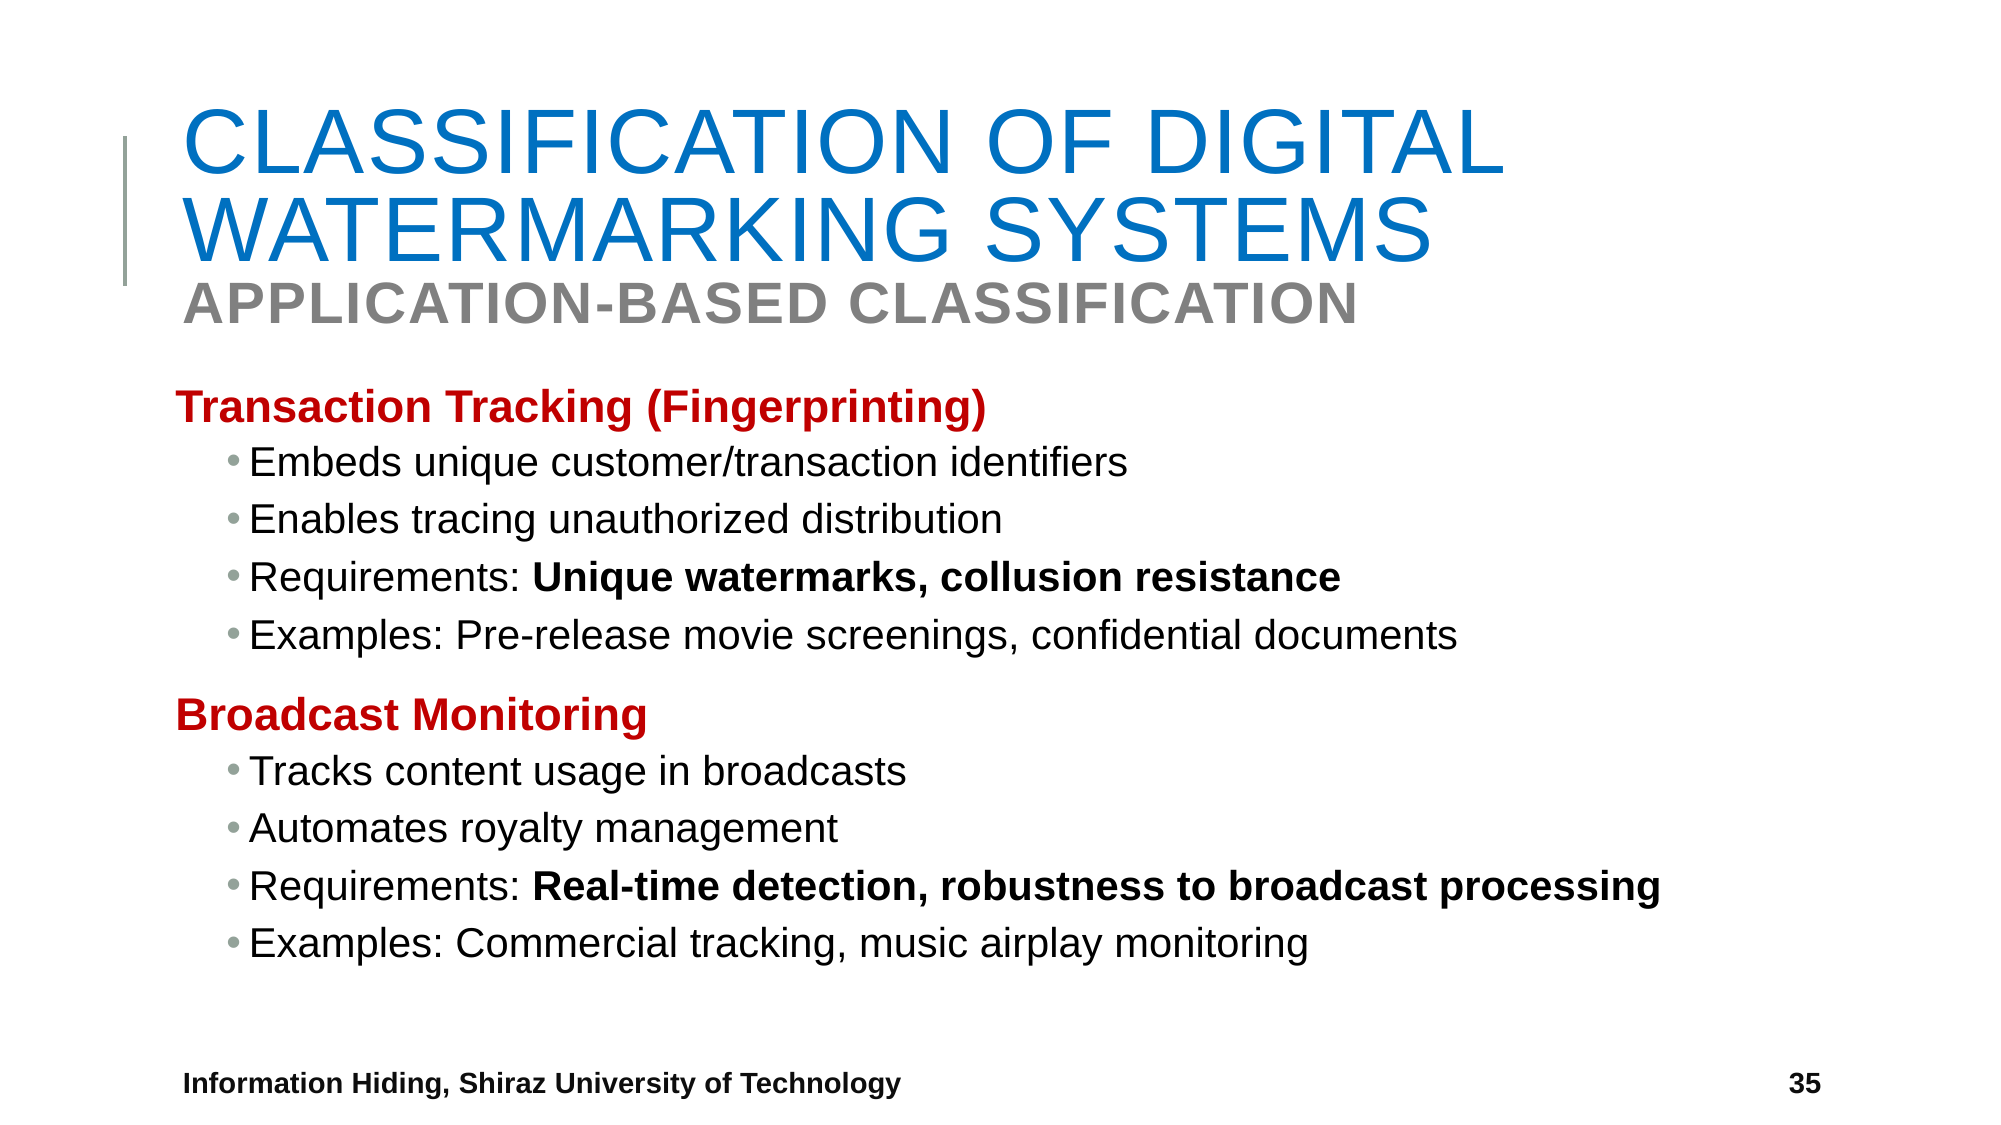

# Classification of Digital Watermarking Systems Application-based Classification
Transaction Tracking (Fingerprinting)
Embeds unique customer/transaction identifiers
Enables tracing unauthorized distribution
Requirements: Unique watermarks, collusion resistance
Examples: Pre-release movie screenings, confidential documents
Broadcast Monitoring
Tracks content usage in broadcasts
Automates royalty management
Requirements: Real-time detection, robustness to broadcast processing
Examples: Commercial tracking, music airplay monitoring
Information Hiding, Shiraz University of Technology
35